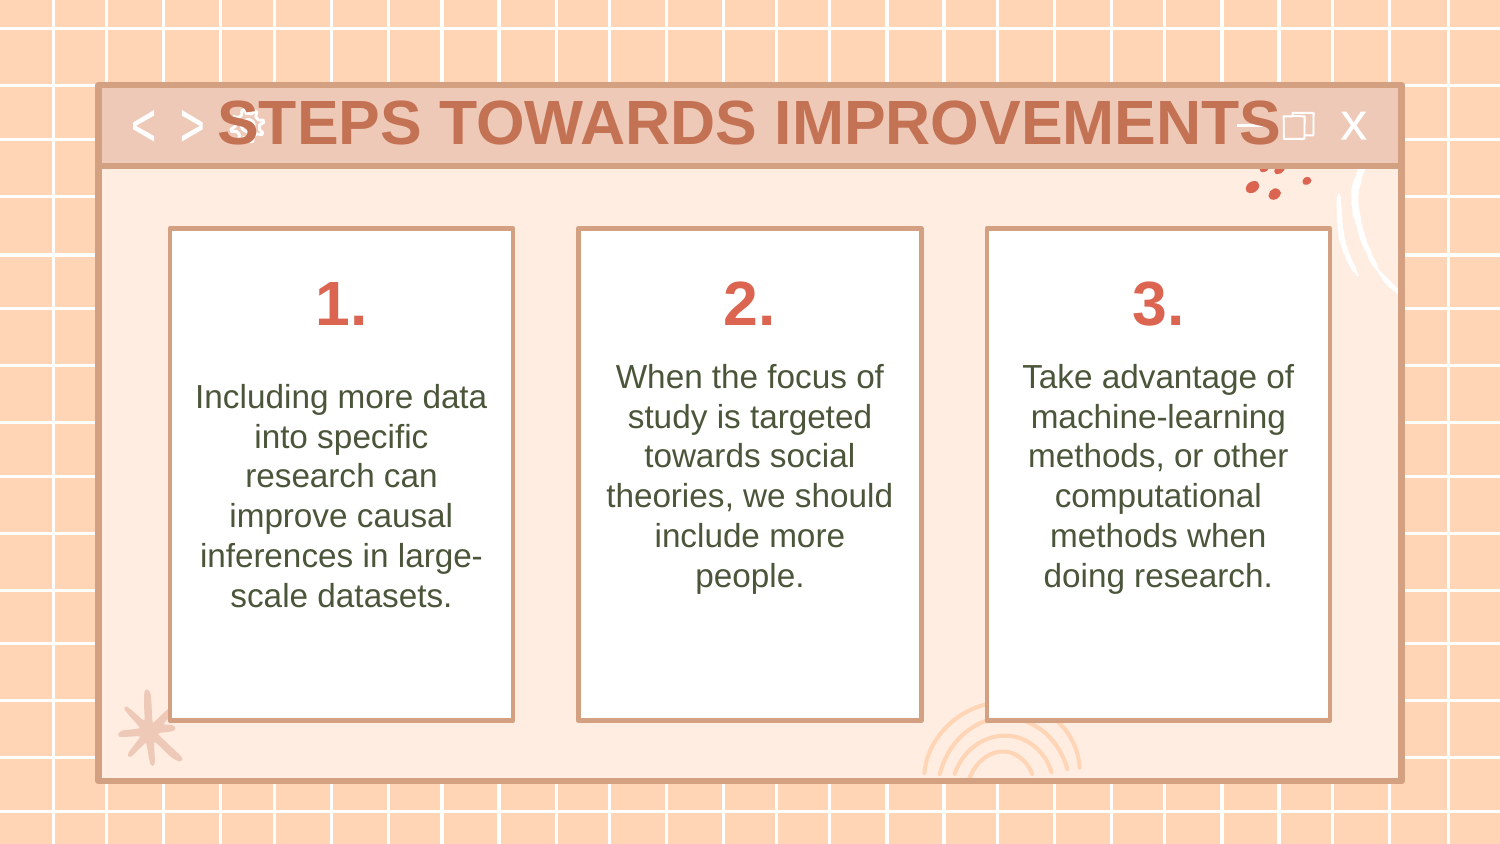

# STEPS TOWARDS IMPROVEMENTS

1.
2.
3.
Including more data into specific research can improve causal inferences in large-scale datasets.
When the focus of study is targeted towards social theories, we should include more people.
Take advantage of machine-learning methods, or other computational methods when doing research.